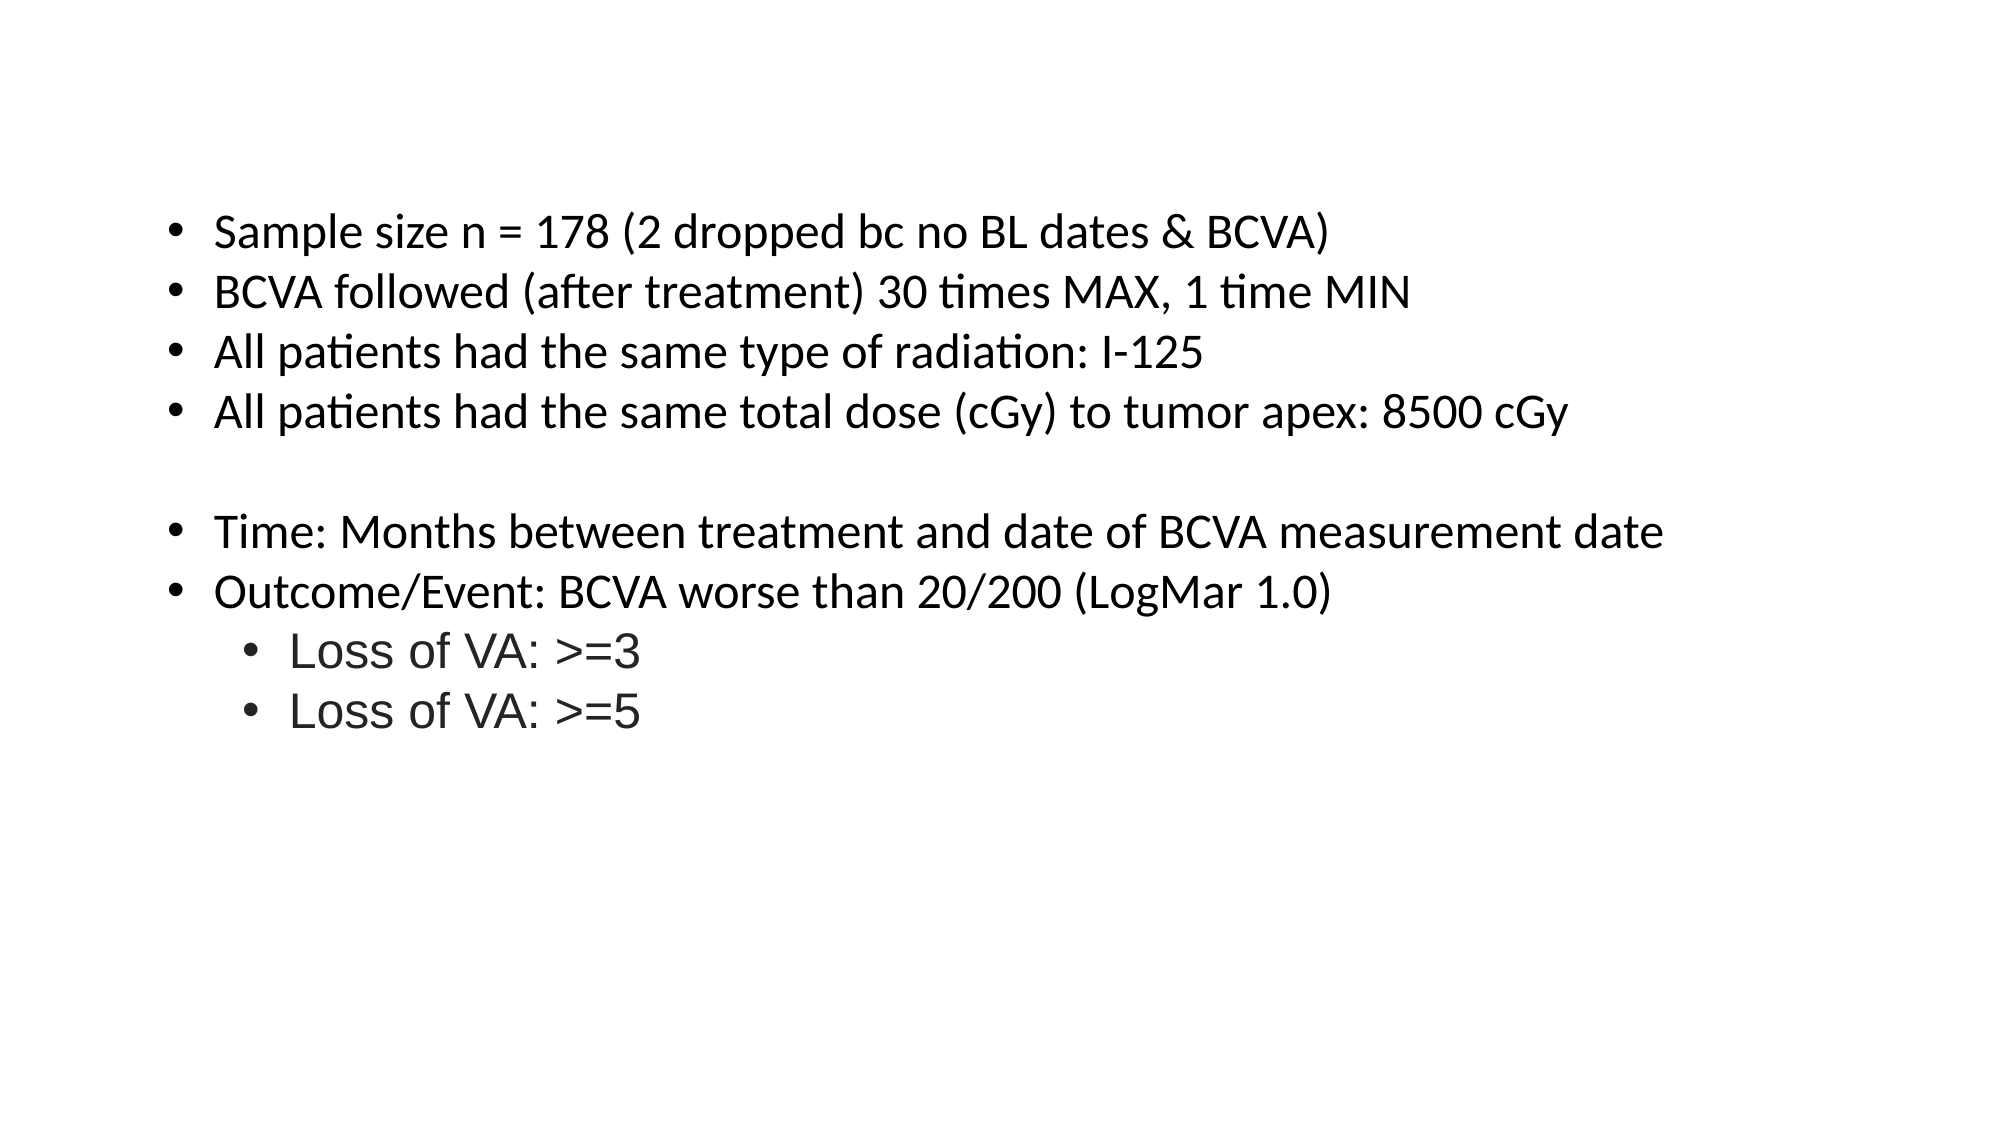

Sample size n = 178 (2 dropped bc no BL dates & BCVA)
BCVA followed (after treatment) 30 times MAX, 1 time MIN
All patients had the same type of radiation: I-125
All patients had the same total dose (cGy) to tumor apex: 8500 cGy

Time: Months between treatment and date of BCVA measurement date
Outcome/Event: BCVA worse than 20/200 (LogMar 1.0)
Loss of VA: >=3
Loss of VA: >=5